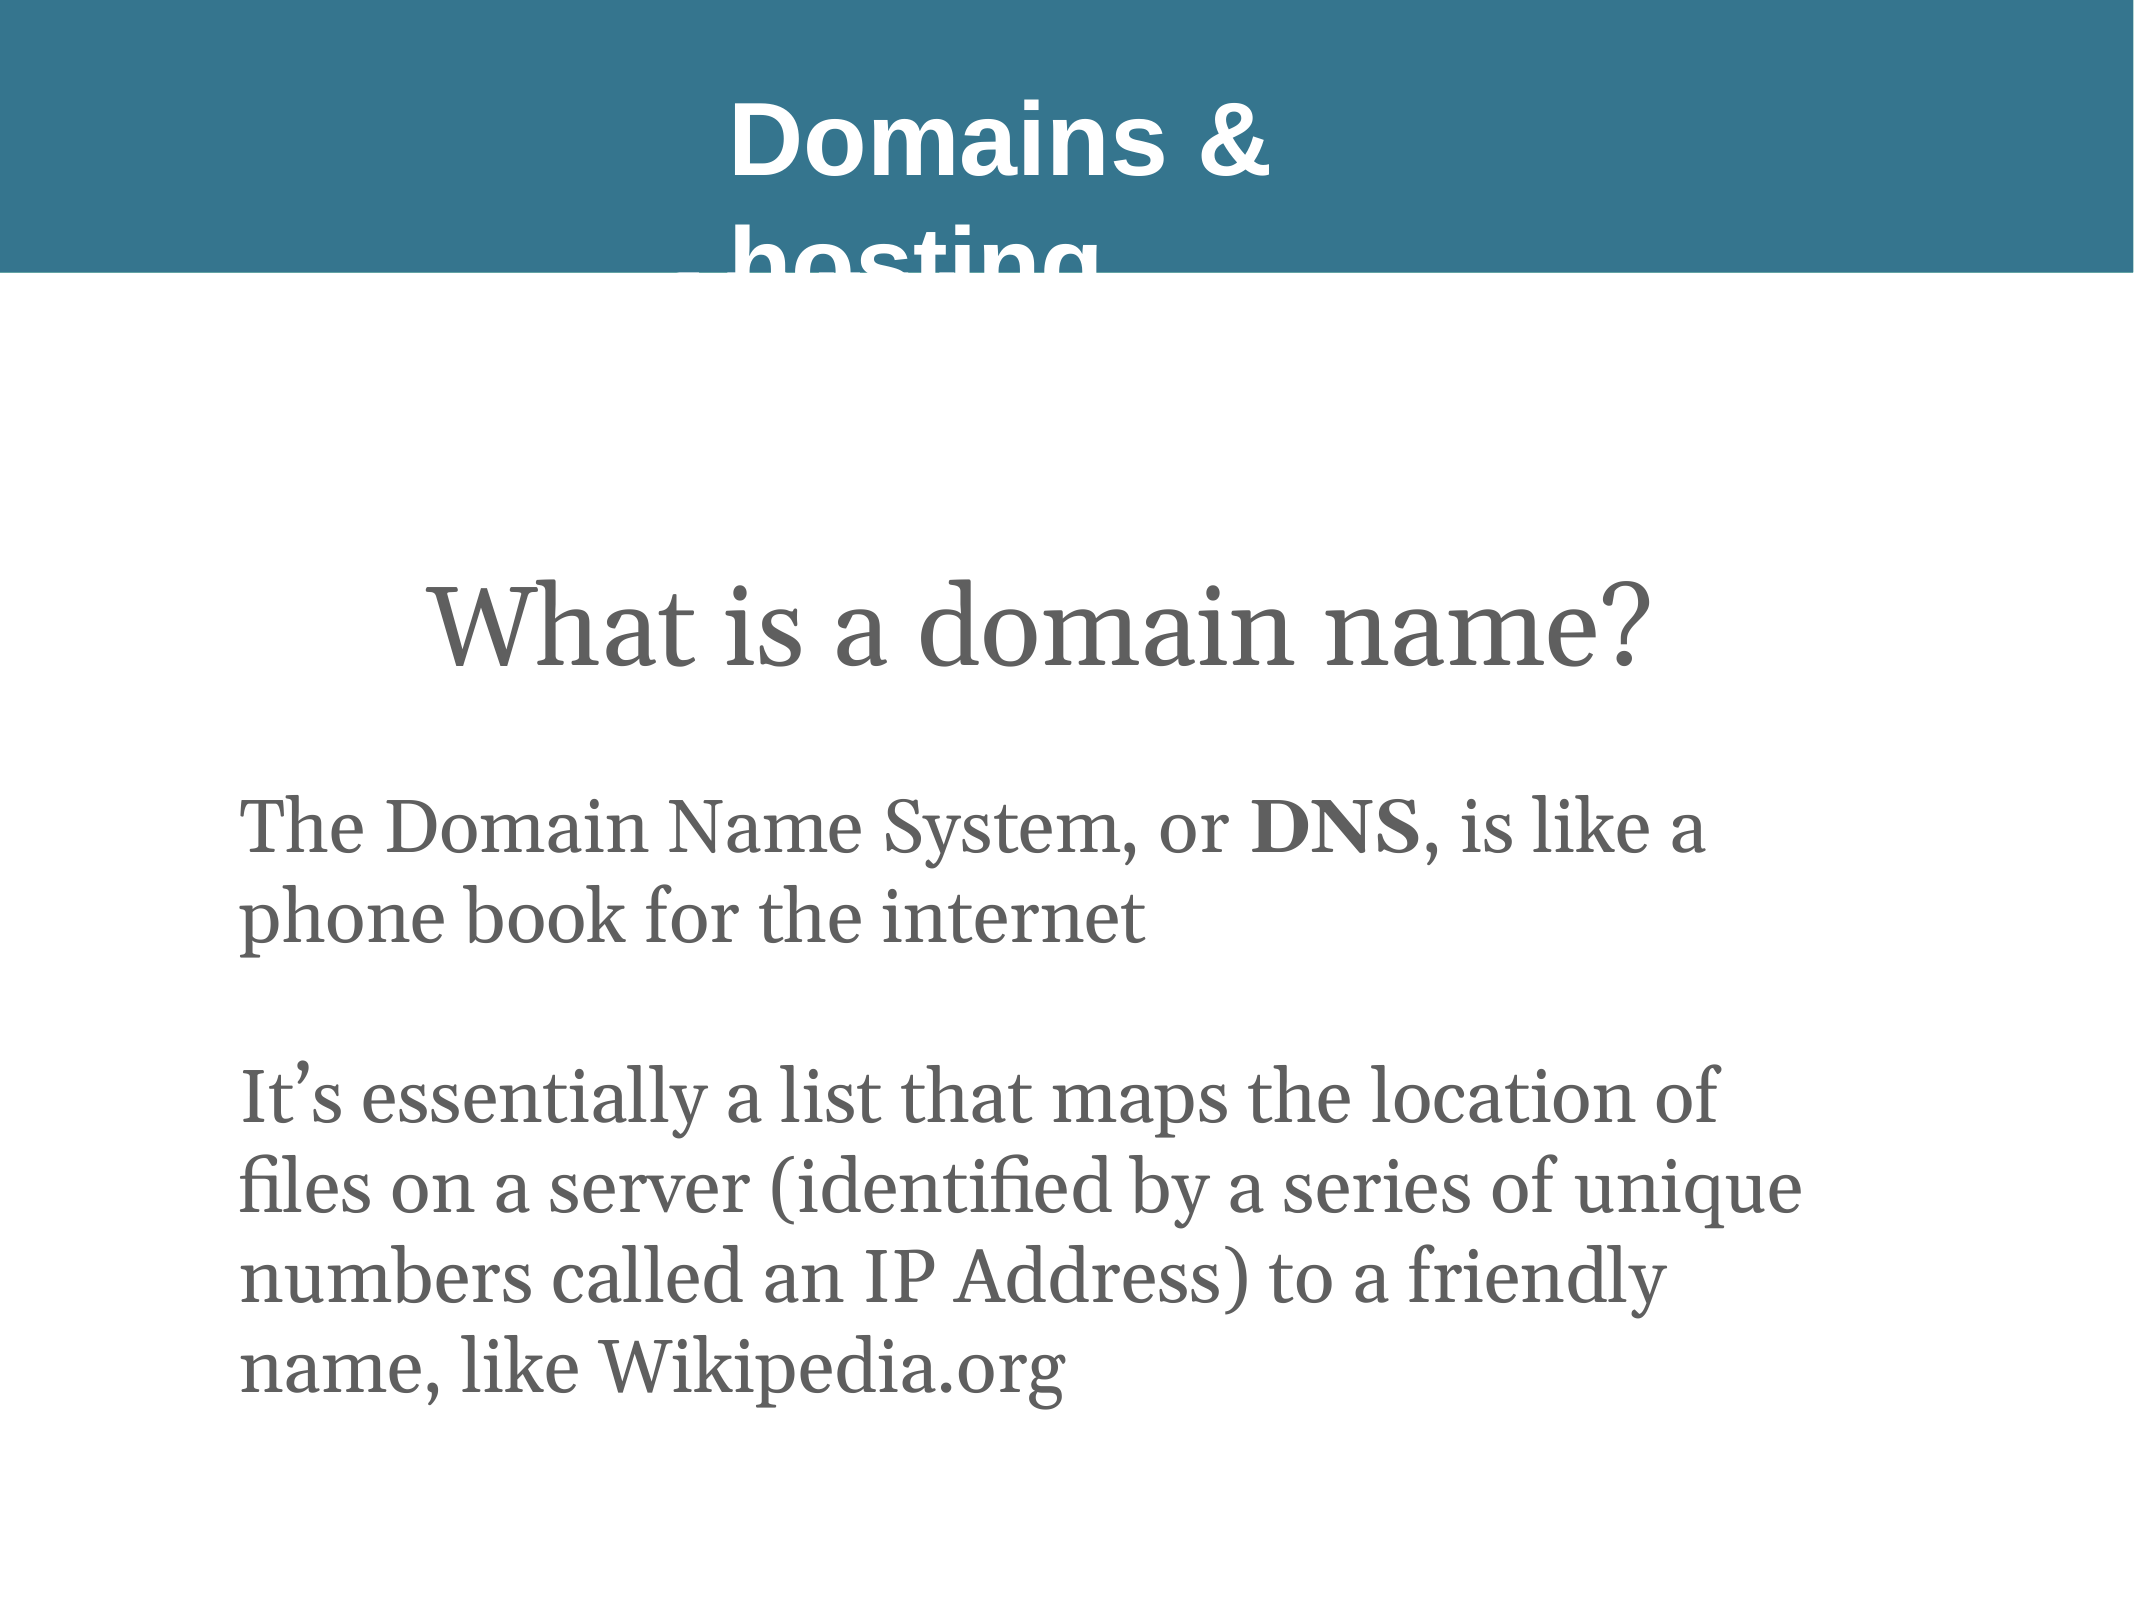

Domains & hosting
# PRACTICE, STUDY, PRACTICE

What is a domain name?

The Domain Name System, or DNS, is like a phone book for the internet

It’s essentially a list that maps the location of files on a server (identified by a series of unique numbers called an IP Address) to a friendly name, like Wikipedia.org